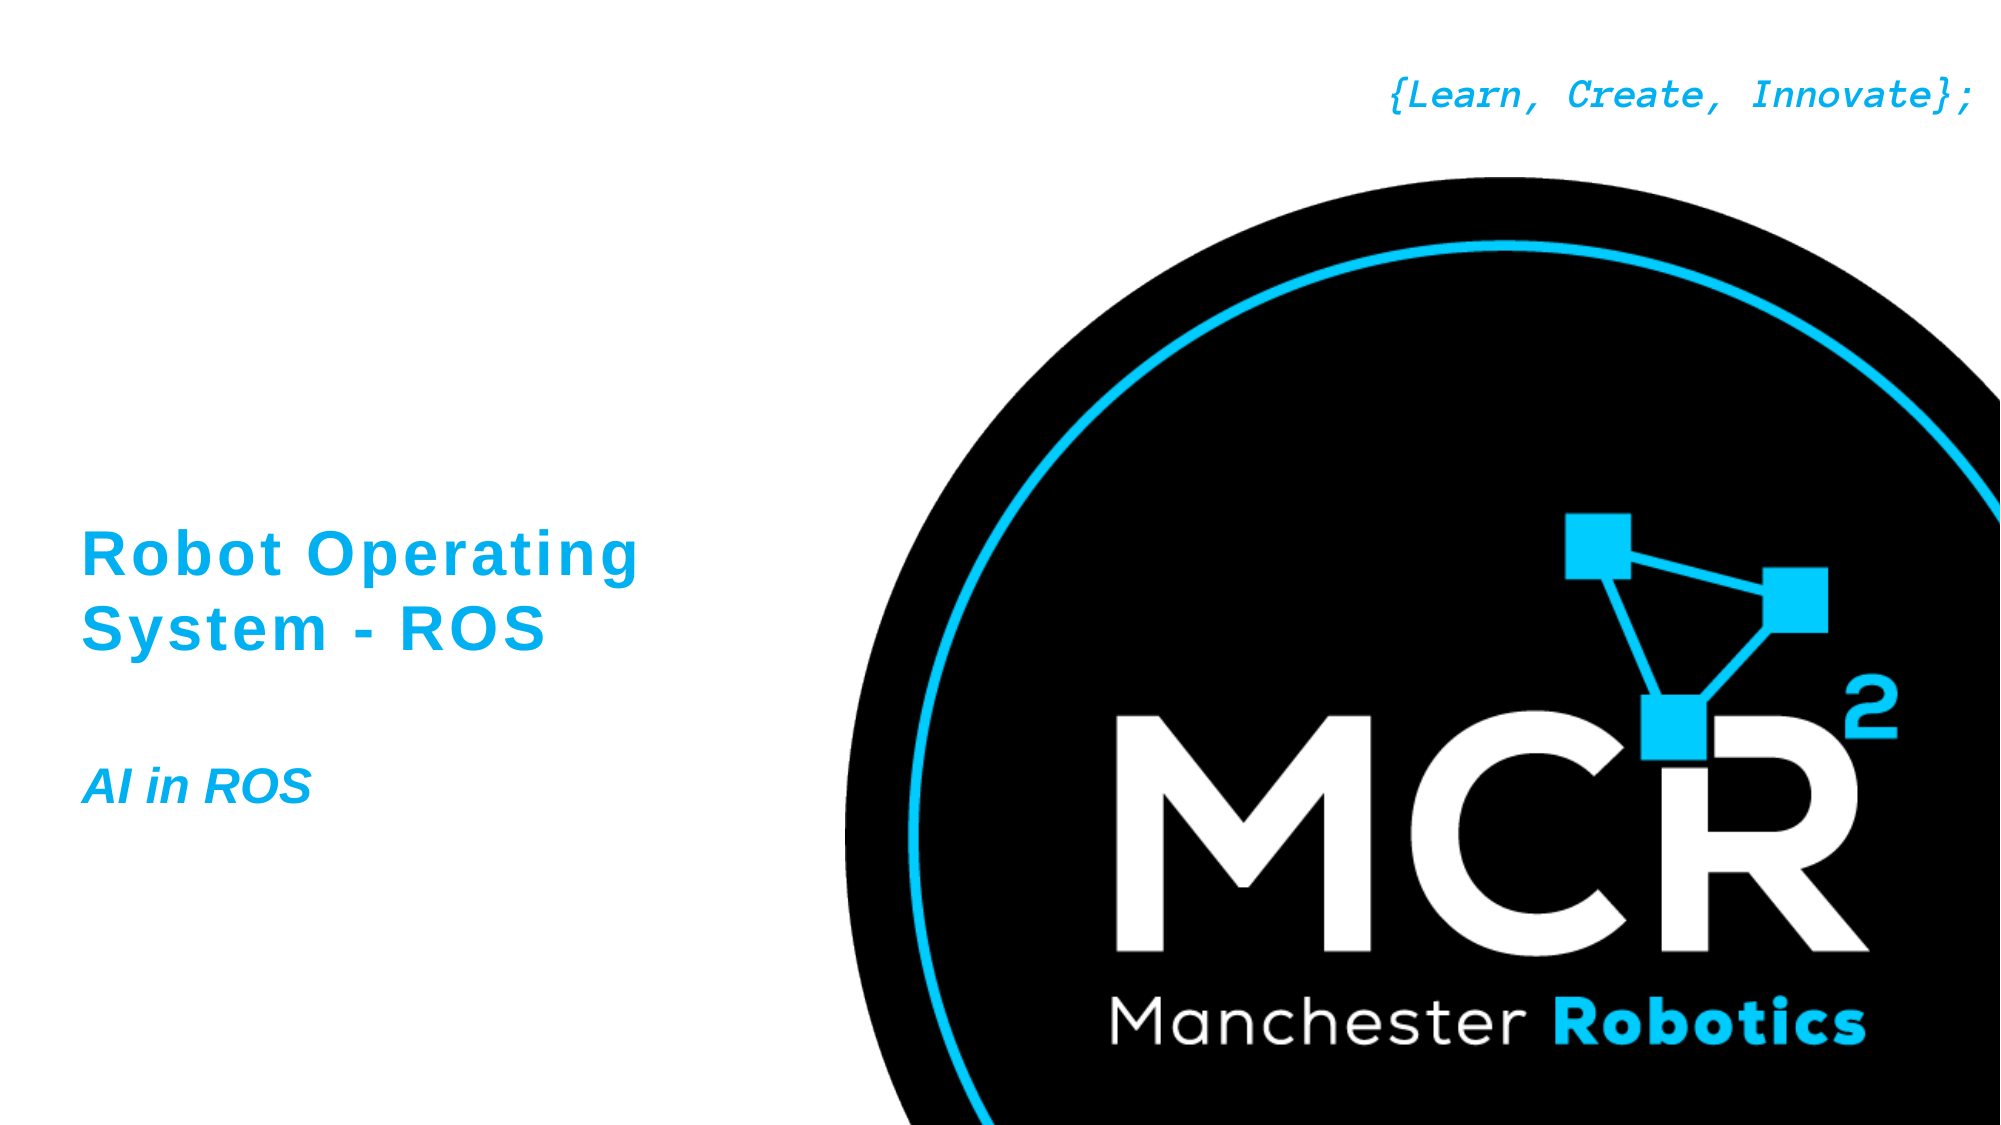

# Robot Operating System - ROS
AI in ROS